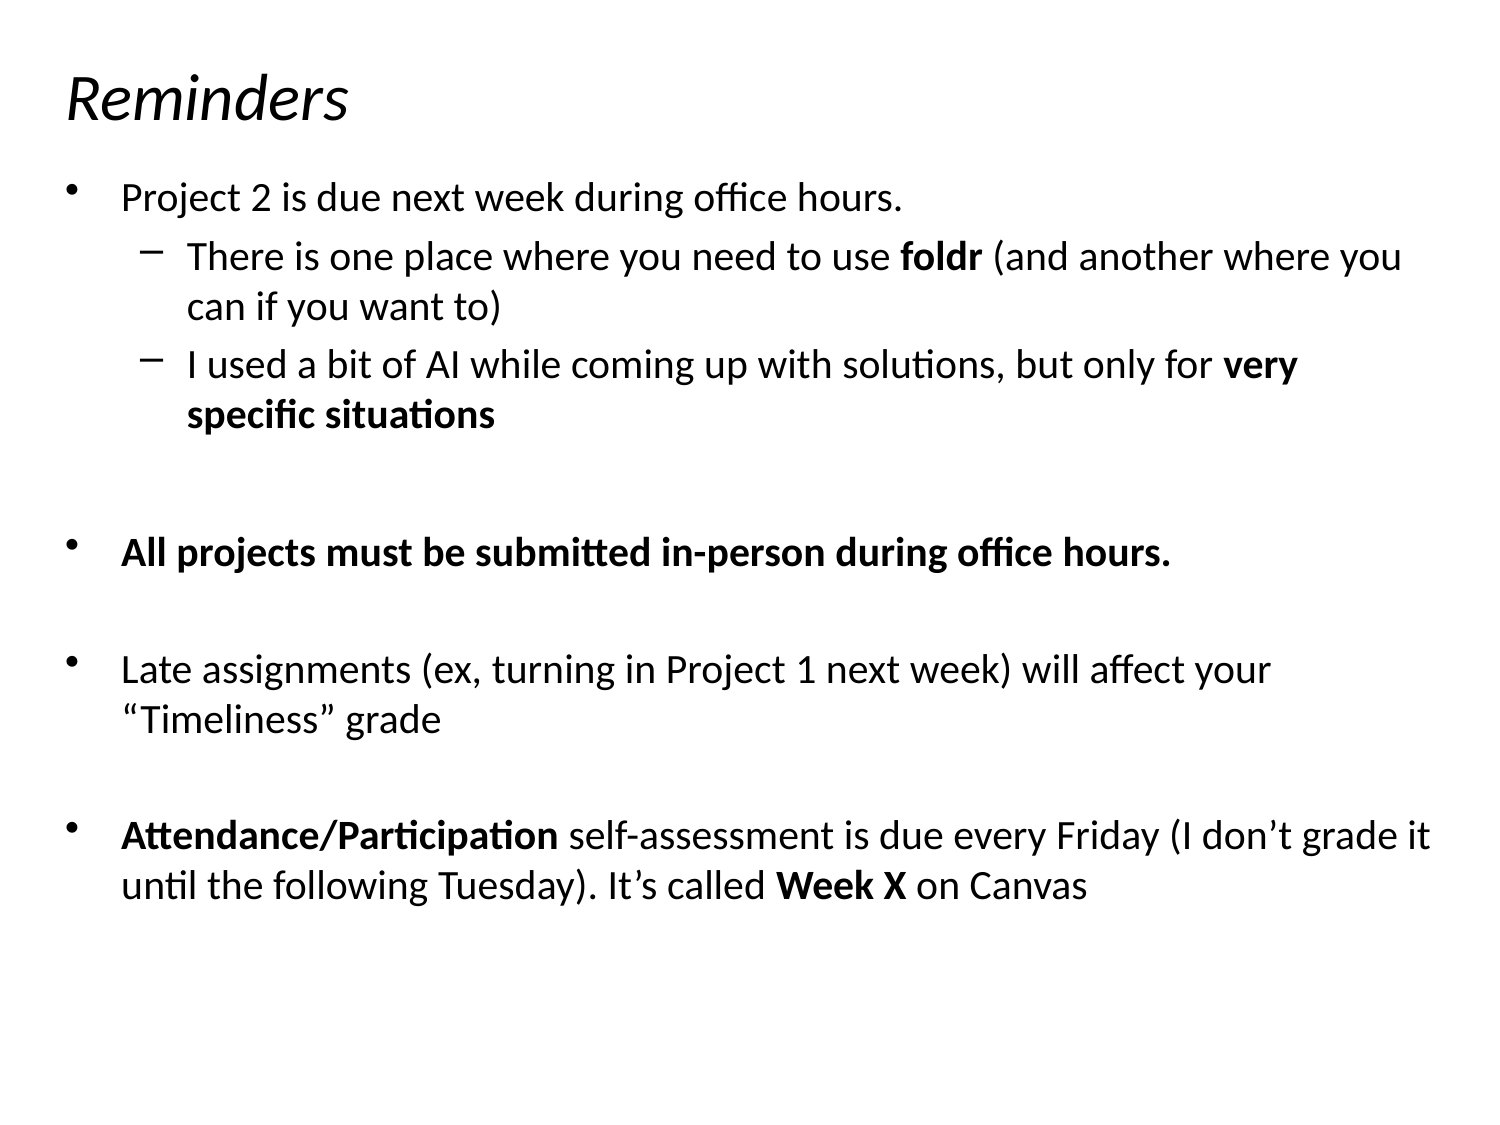

# Reminders
Project 2 is due next week during office hours.
There is one place where you need to use foldr (and another where you can if you want to)
I used a bit of AI while coming up with solutions, but only for very specific situations

All projects must be submitted in-person during office hours.

Late assignments (ex, turning in Project 1 next week) will affect your “Timeliness” grade

Attendance/Participation self-assessment is due every Friday (I don’t grade it until the following Tuesday). It’s called Week X on Canvas